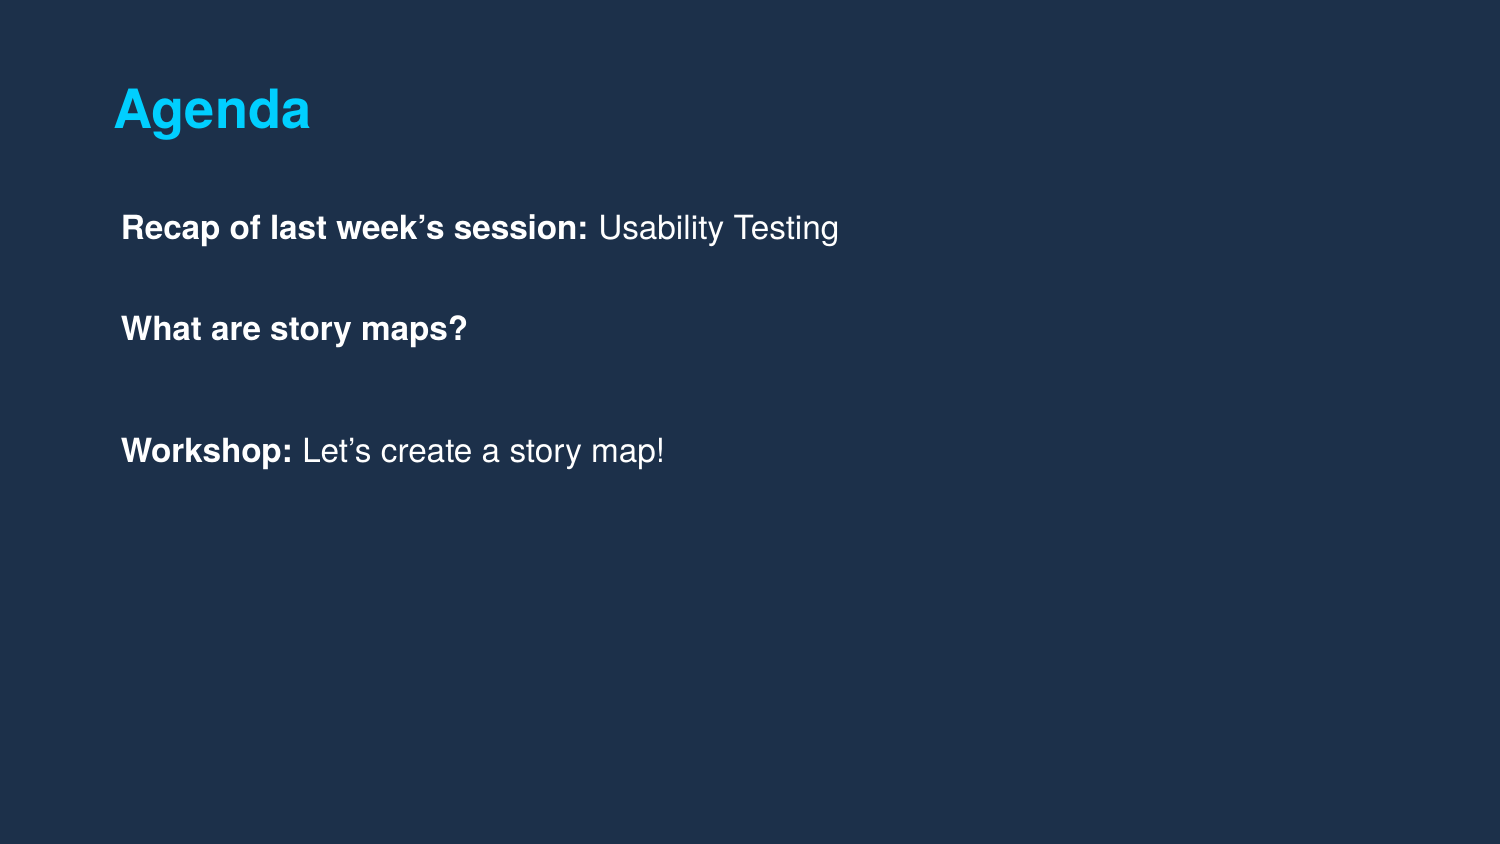

# Agenda
Recap of last week’s session: Usability Testing
What are story maps?

Workshop: Let’s create a story map!